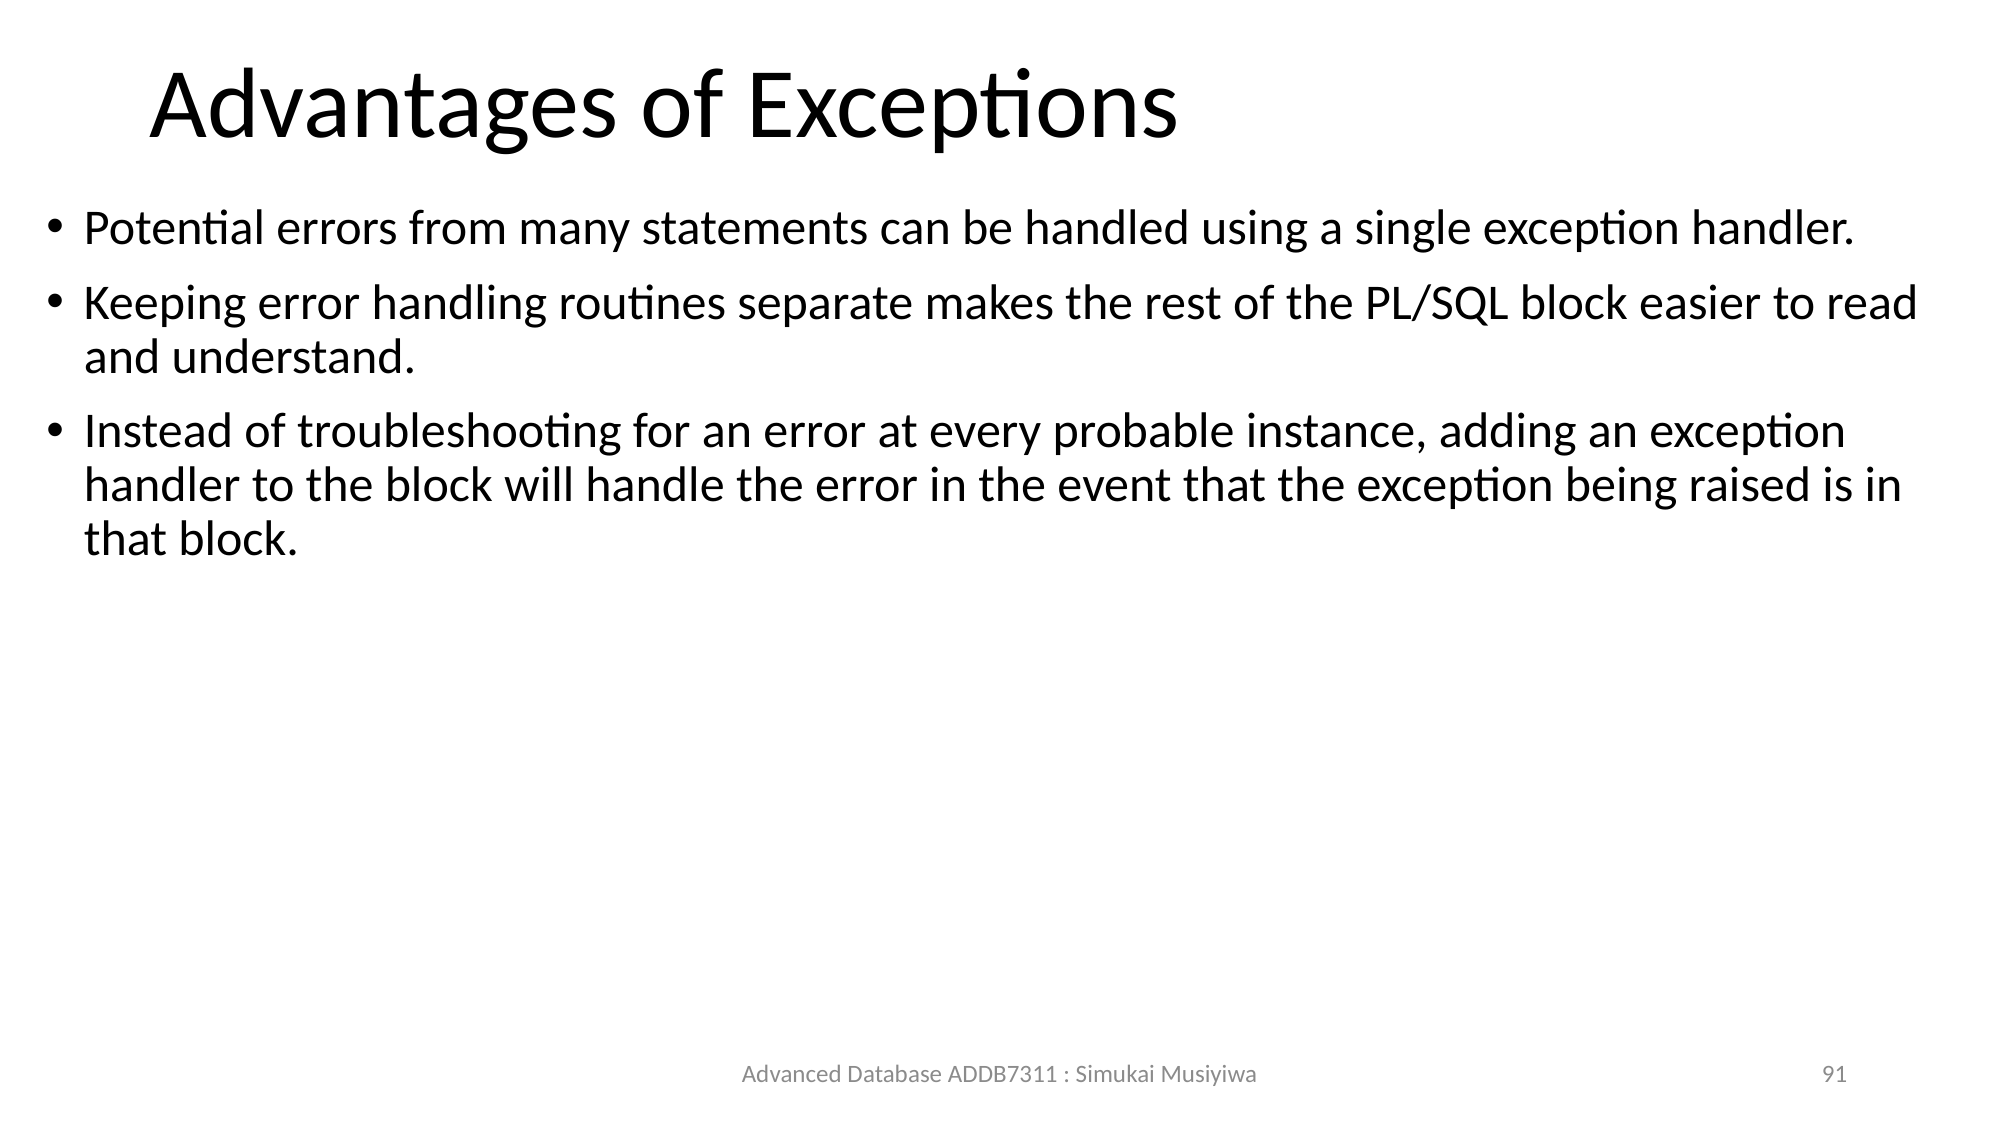

# Advantages of Exceptions
Potential errors from many statements can be handled using a single exception handler.
Keeping error handling routines separate makes the rest of the PL/SQL block easier to read and understand.
Instead of troubleshooting for an error at every probable instance, adding an exception handler to the block will handle the error in the event that the exception being raised is in that block.

Advanced Database ADDB7311 : Simukai Musiyiwa
91